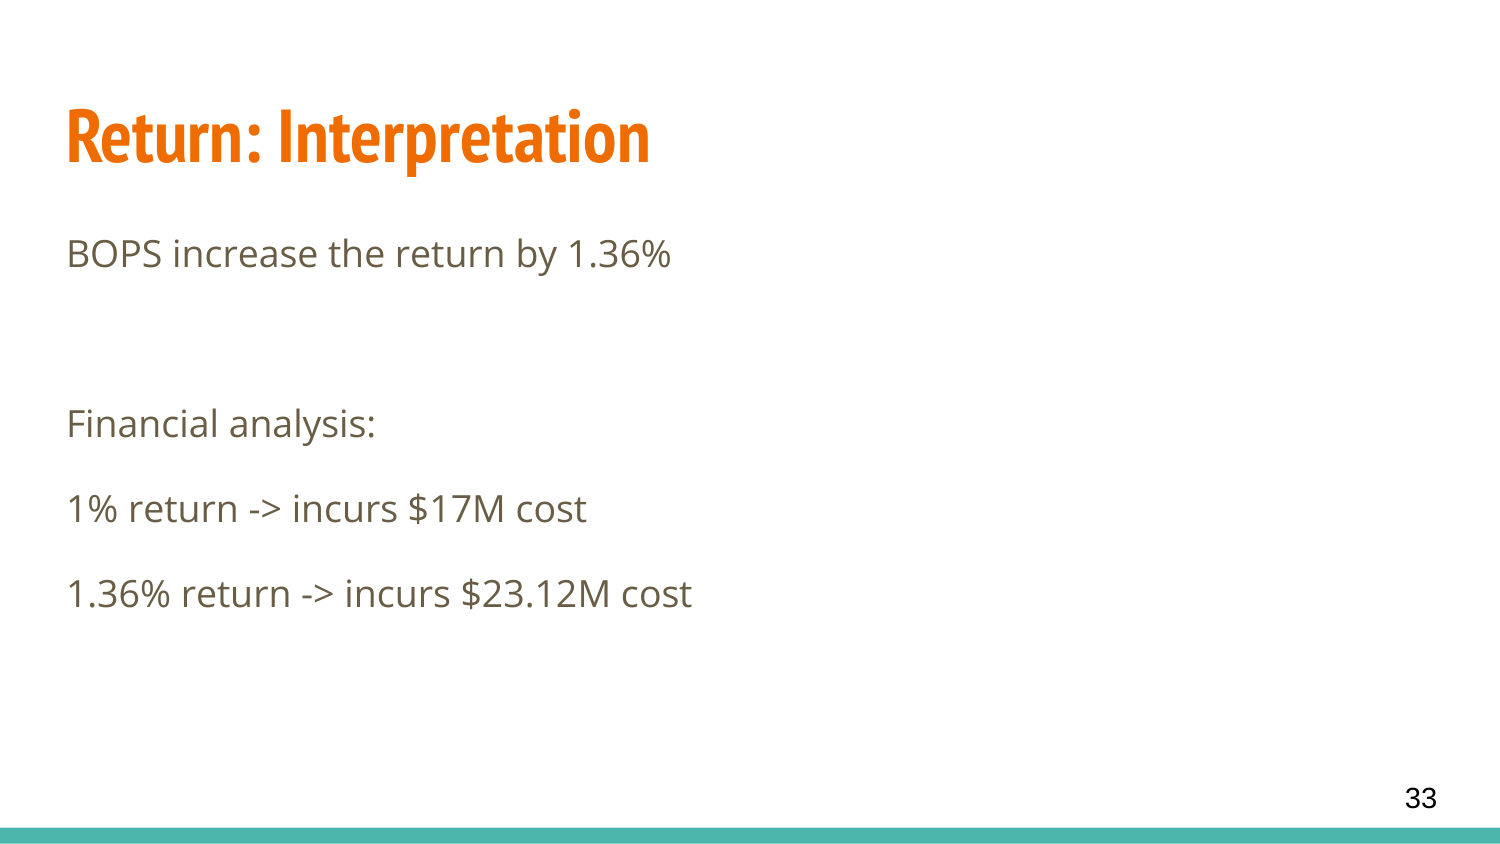

# Return: Interpretation
BOPS increase the return by 1.36%

Financial analysis:
1% return -> incurs $17M cost
1.36% return -> incurs $23.12M cost
33